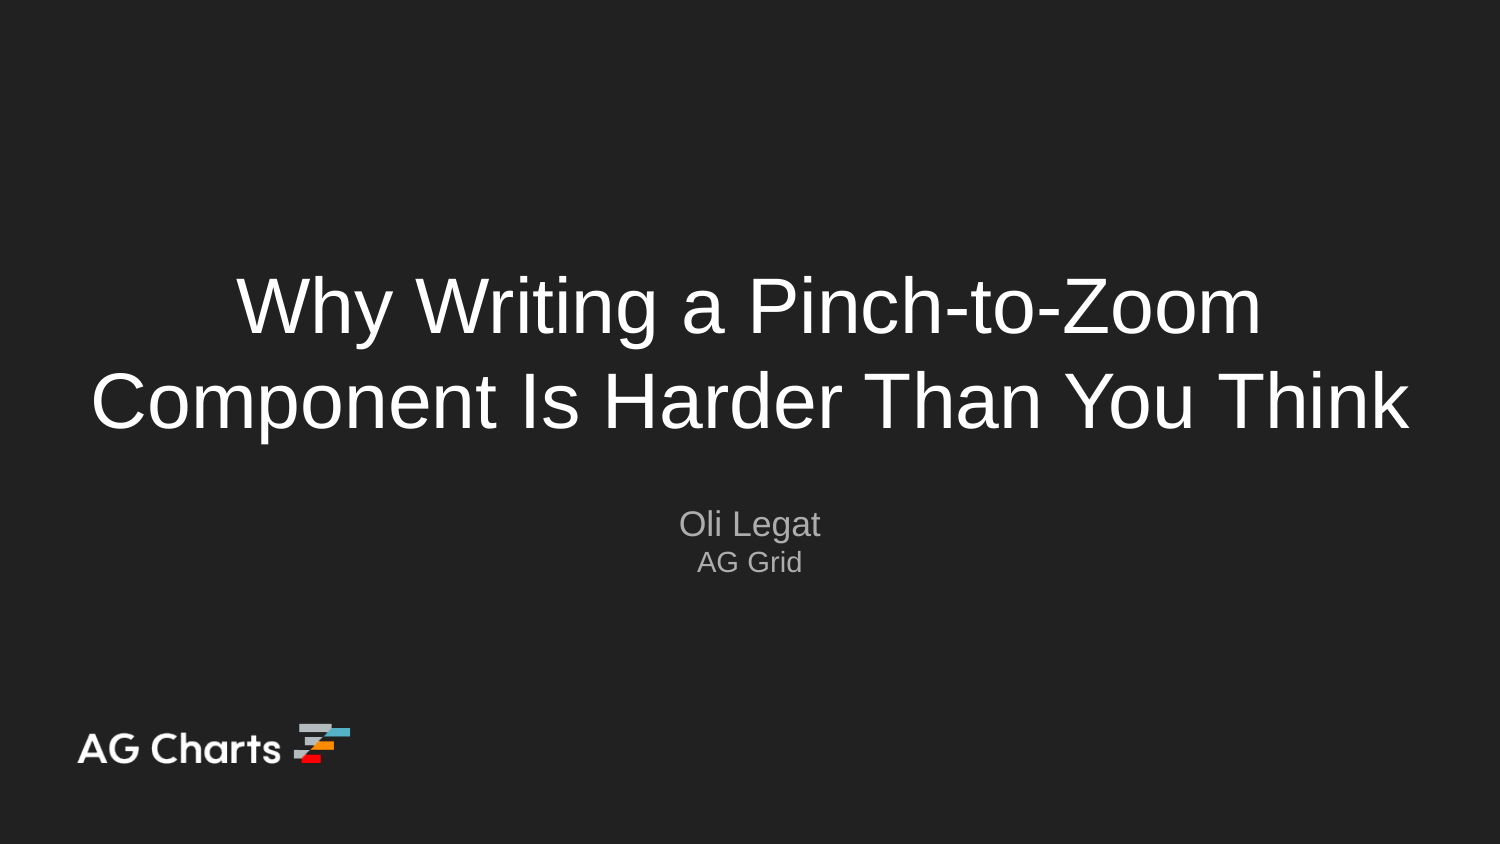

# Why Writing a Pinch-to-Zoom Component Is Harder Than You Think
Oli Legat
AG Grid